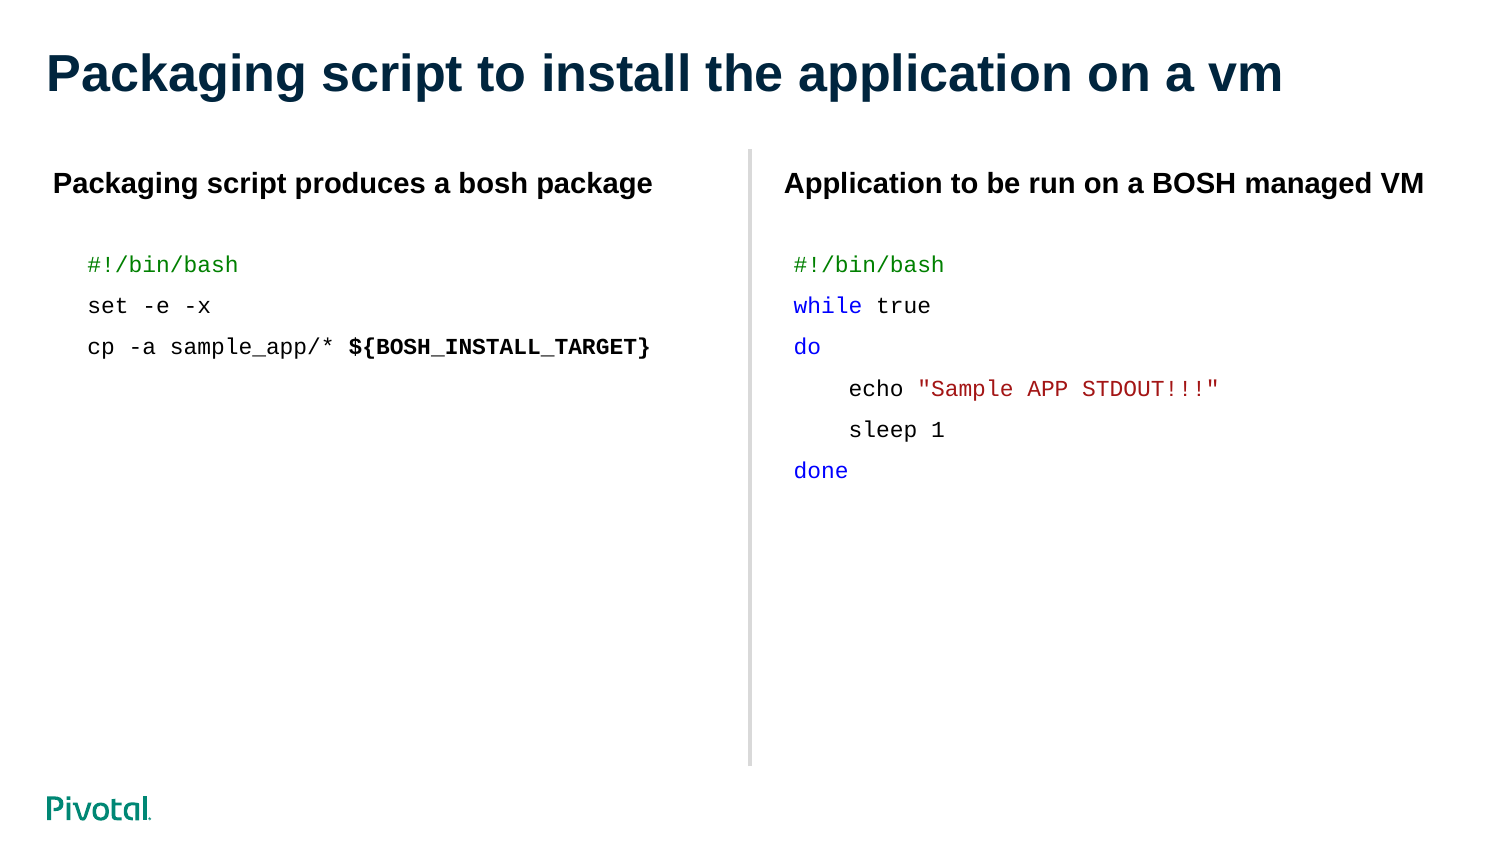

# Packaging script to install the application on a vm
Packaging script produces a bosh package
Application to be run on a BOSH managed VM
   #!/bin/bash
   set -e -x
   cp -a sample_app/* ${BOSH_INSTALL_TARGET}

#!/bin/bash
while true
do
    echo "Sample APP STDOUT!!!"
    sleep 1
done